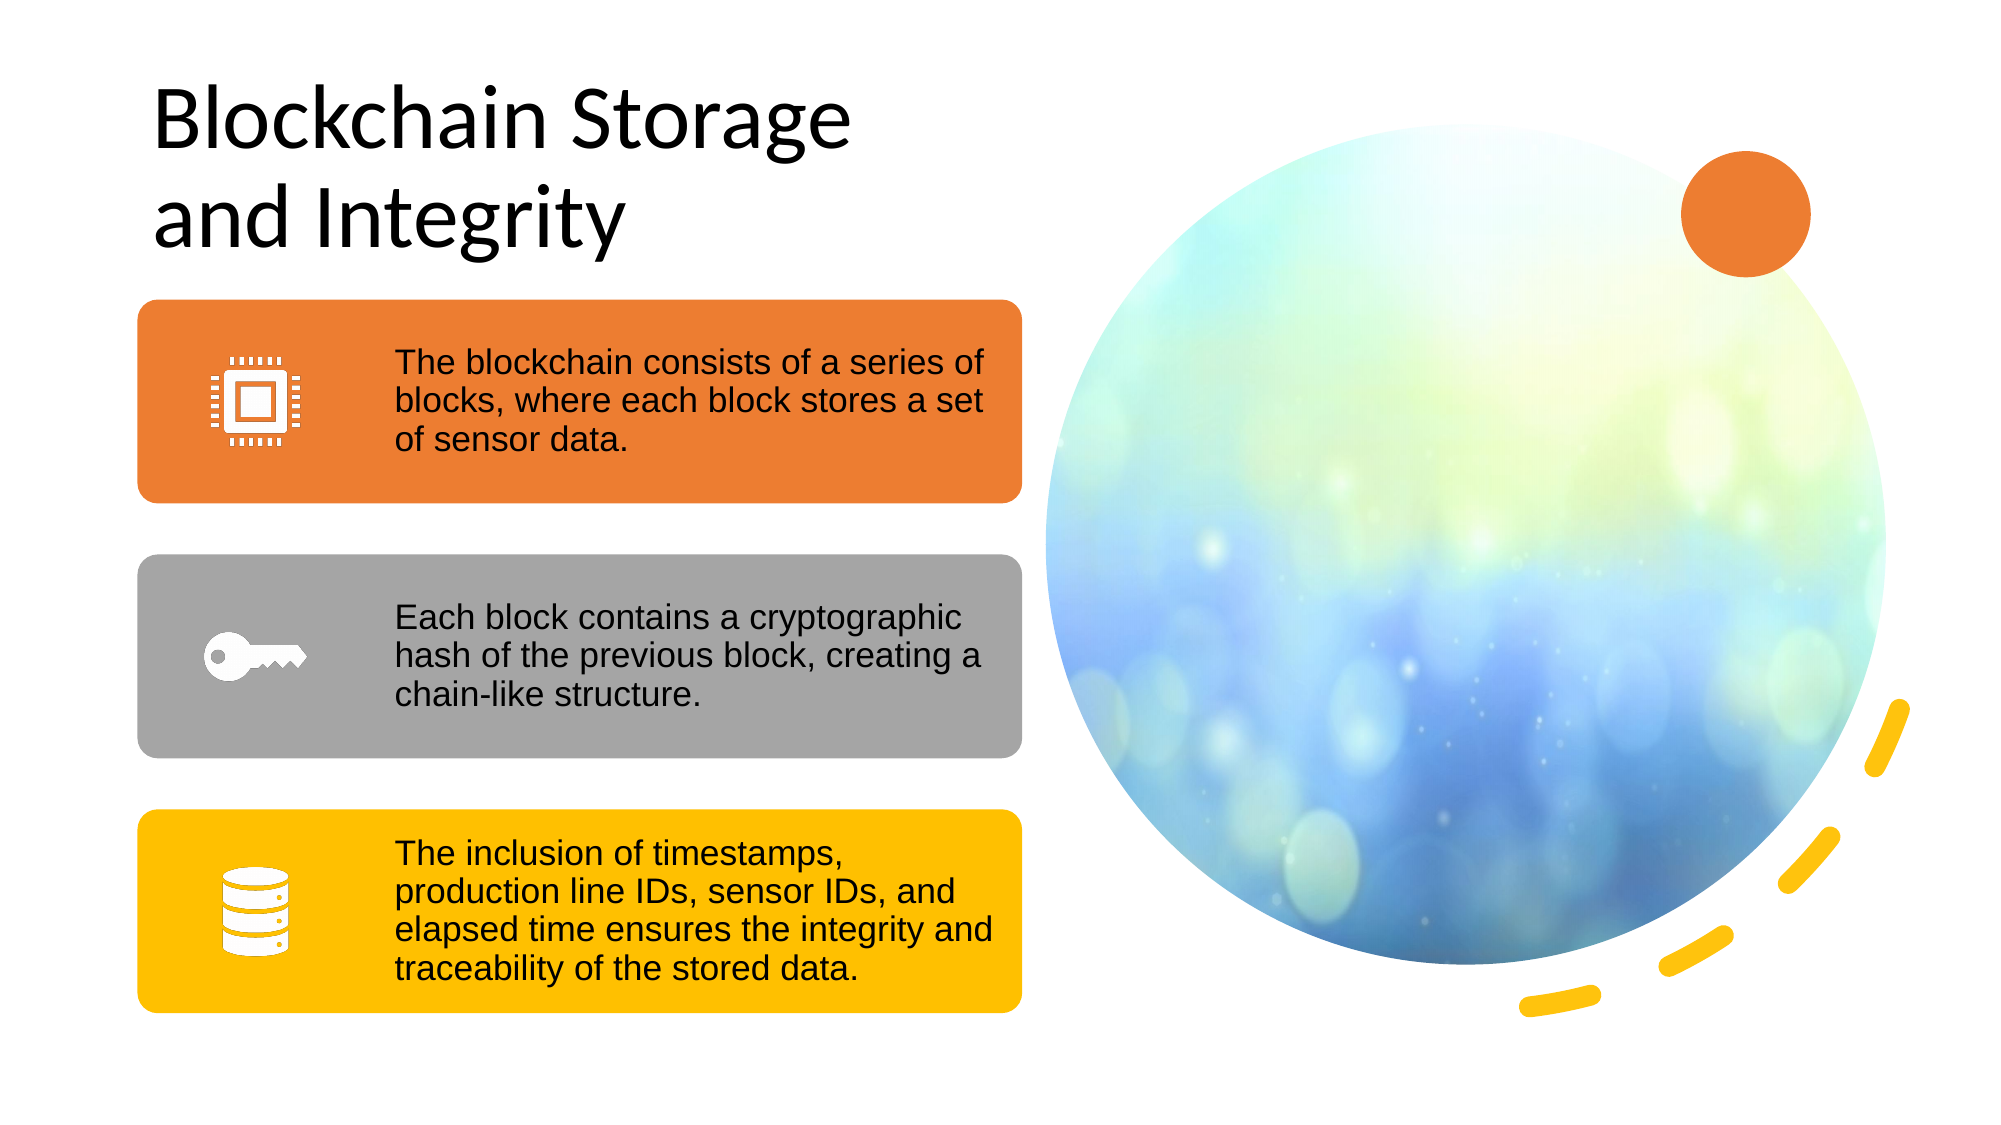

# Blockchain Storage and Integrity

The blockchain consists of a series of blocks, where each block stores a set of sensor data.
Each block contains a cryptographic hash of the previous block, creating a chain-like structure.
The inclusion of timestamps, production line IDs, sensor IDs, and elapsed time ensures the integrity and traceability of the stored data.